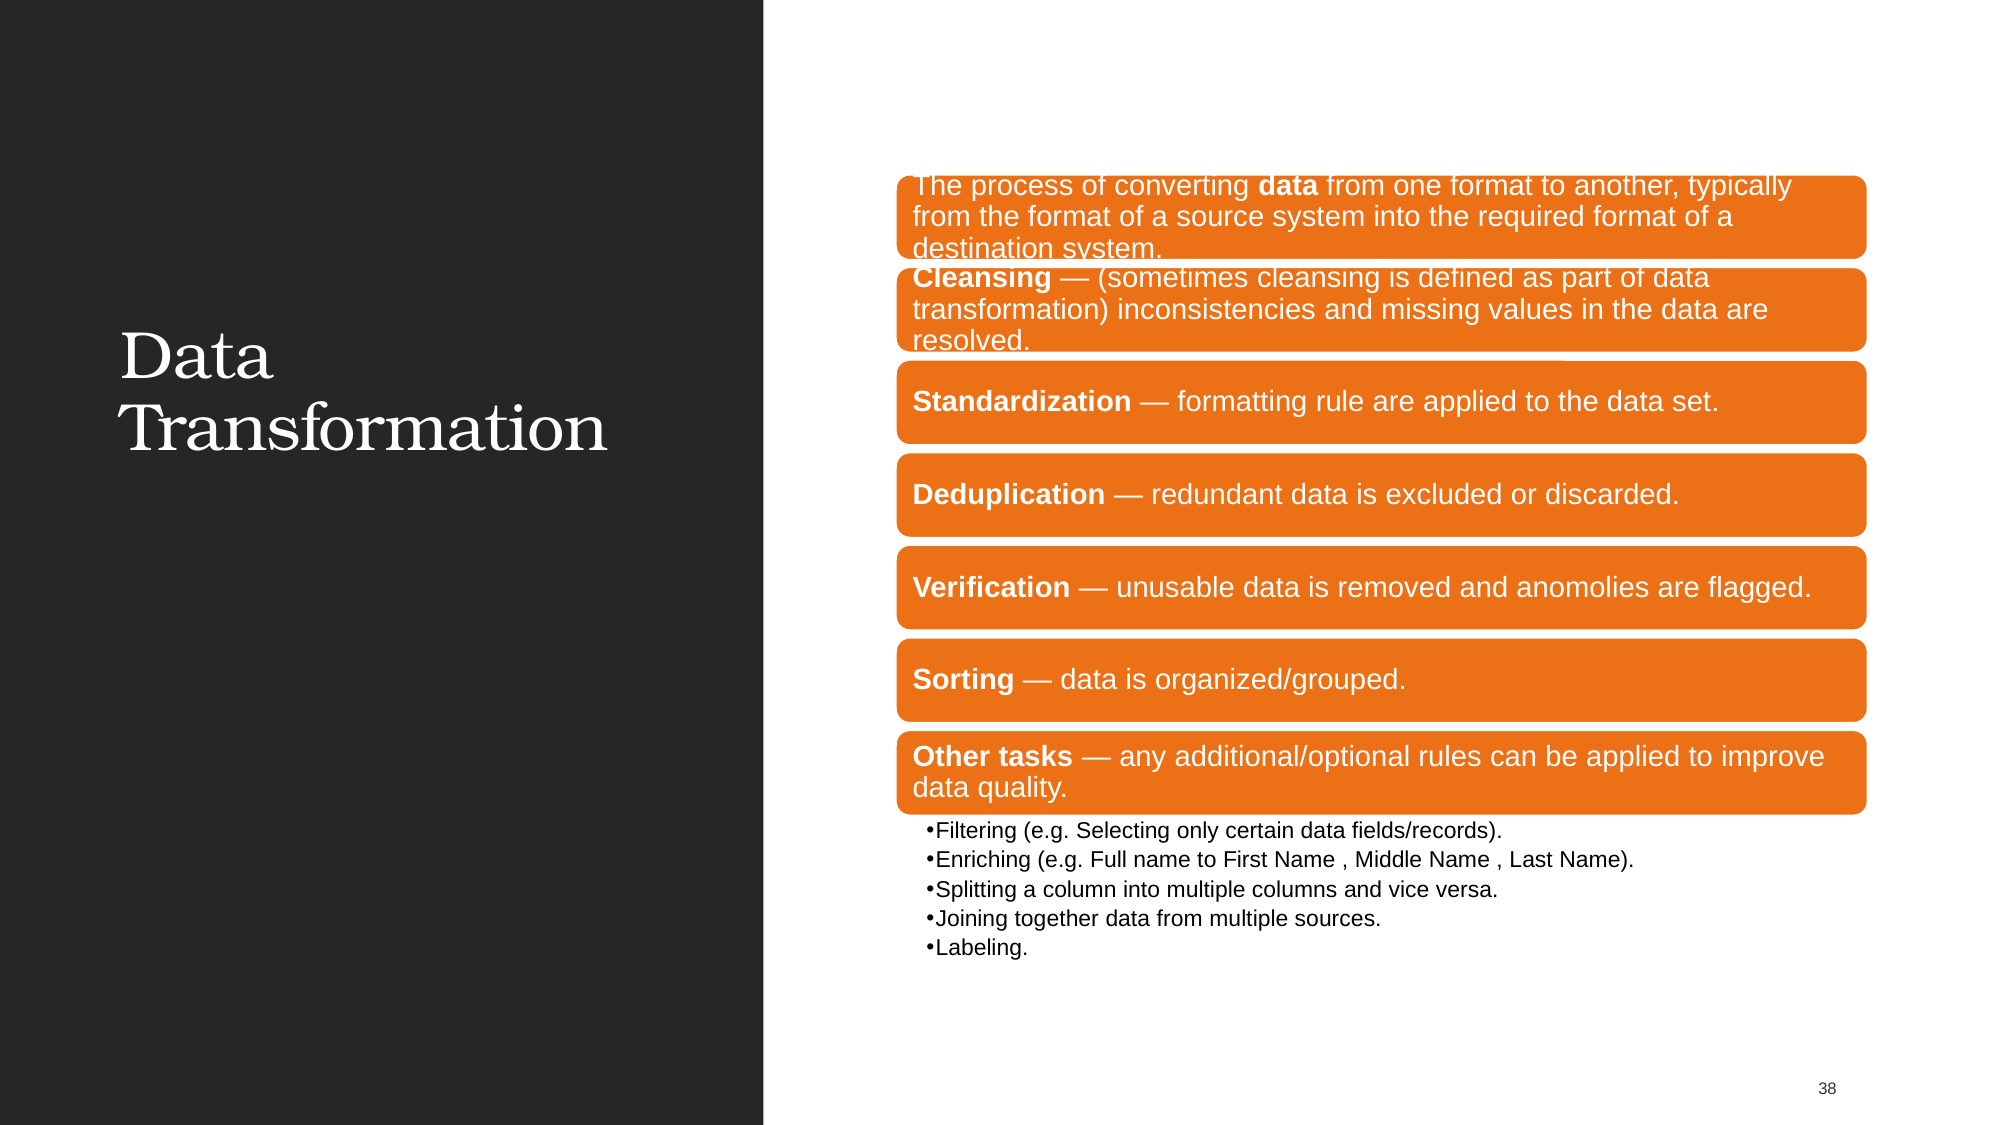

# Data Transformation
The process of converting data from one format to another, typically from the format of a source system into the required format of a destination system.
Cleansing — (sometimes cleansing is defined as part of data transformation) inconsistencies and missing values in the data are resolved.
Standardization — formatting rule are applied to the data set.
Deduplication — redundant data is excluded or discarded.
Verification — unusable data is removed and anomolies are flagged.
Sorting — data is organized/grouped.
Other tasks — any additional/optional rules can be applied to improve data quality.
Filtering (e.g. Selecting only certain data fields/records).
Enriching (e.g. Full name to First Name , Middle Name , Last Name).
Splitting a column into multiple columns and vice versa.
Joining together data from multiple sources.
Labeling.

38